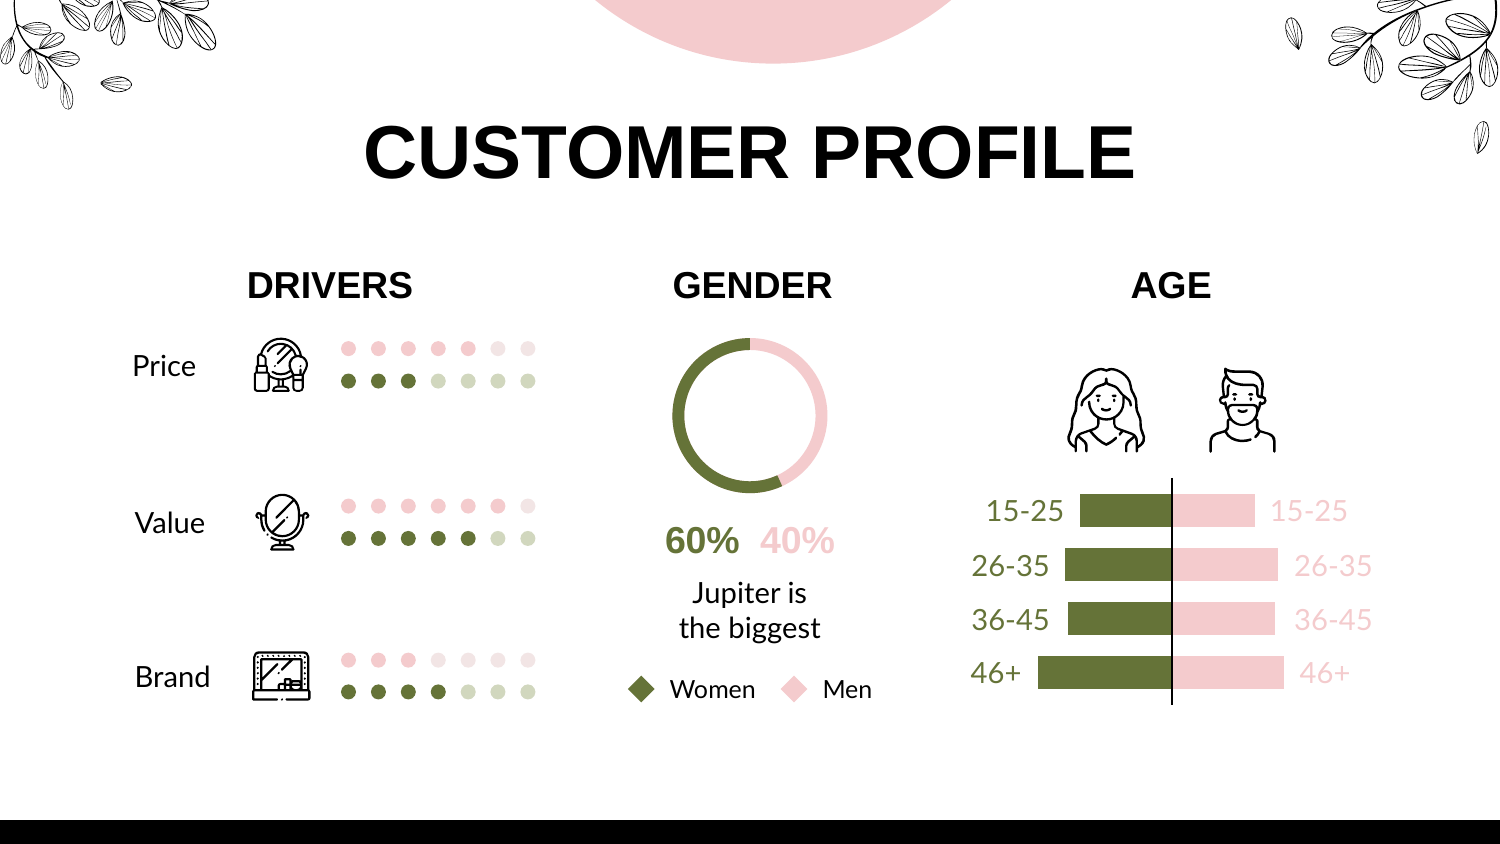

# CUSTOMER PROFILE
DRIVERS
GENDER
AGE

Price

15-25
15-25
Value

60%
40%
26-35
26-35
Jupiter is the biggest
36-45
36-45

Brand

46+
46+
Women
Men